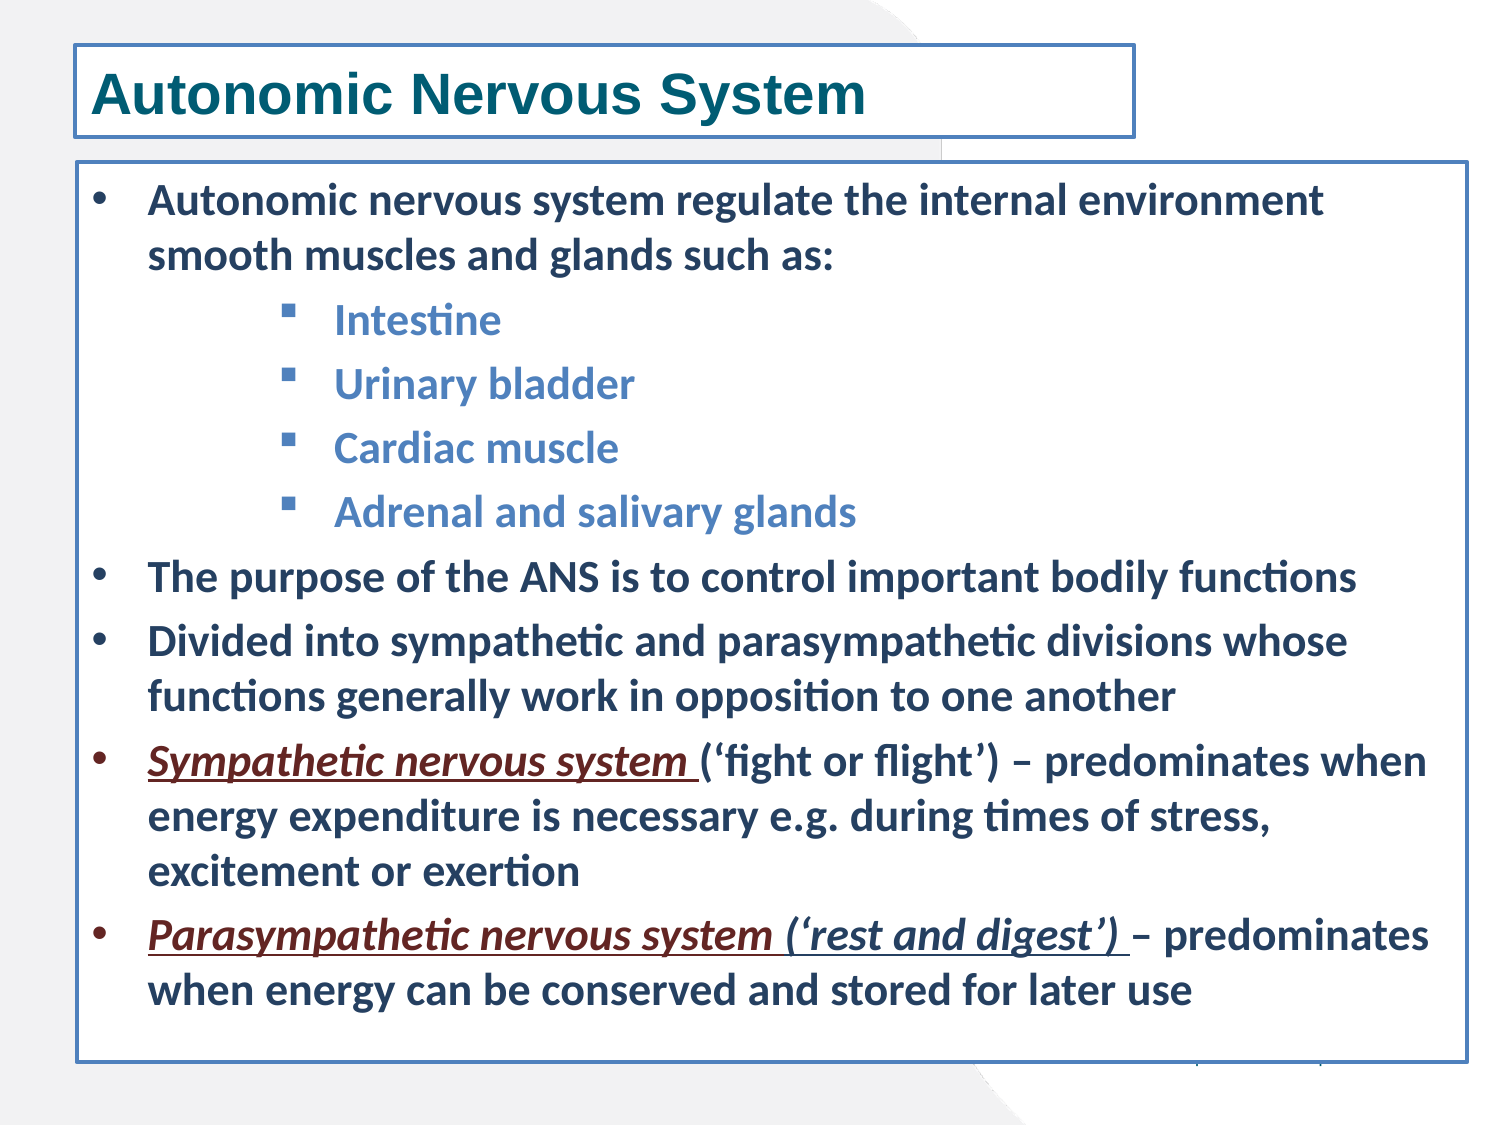

# Autonomic Nervous System
Autonomic nervous system regulate the internal environment smooth muscles and glands such as:
Intestine
Urinary bladder
Cardiac muscle
Adrenal and salivary glands
The purpose of the ANS is to control important bodily functions
Divided into sympathetic and parasympathetic divisions whose functions generally work in opposition to one another
Sympathetic nervous system (‘fight or flight’) – predominates when energy expenditure is necessary e.g. during times of stress, excitement or exertion
Parasympathetic nervous system (‘rest and digest’) – predominates when energy can be conserved and stored for later use